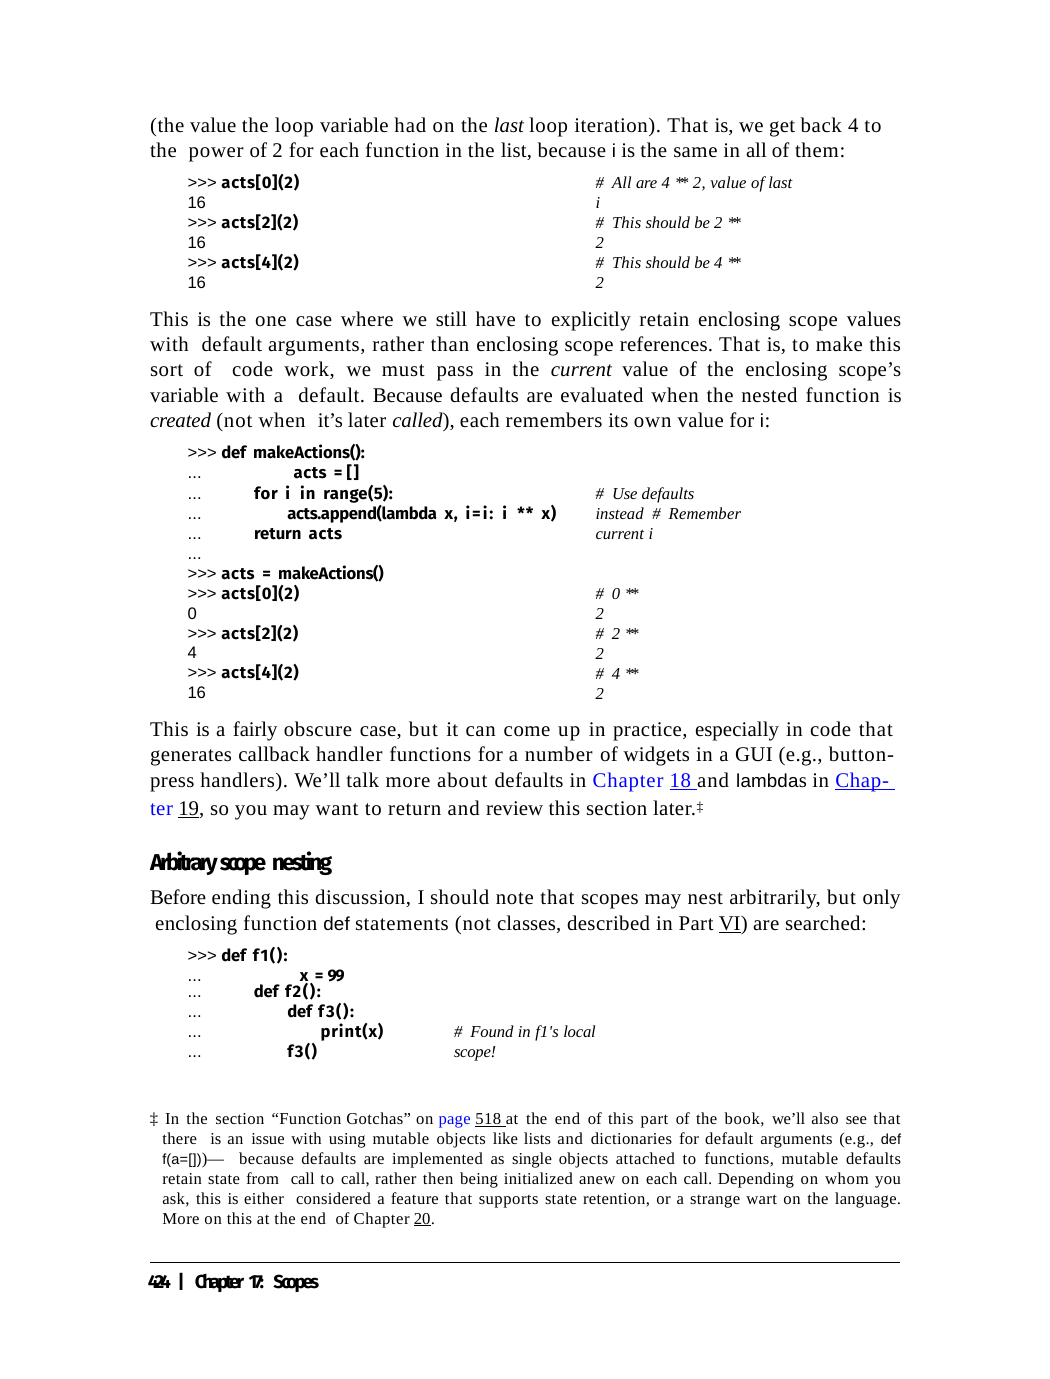

(the value the loop variable had on the last loop iteration). That is, we get back 4 to the  power of 2 for each function in the list, because i is the same in all of them:
>>> acts[0](2)
16
>>> acts[2](2)
16
>>> acts[4](2)
16
# All are 4 ** 2, value of last i
# This should be 2 ** 2
# This should be 4 ** 2
This is the one case where we still have to explicitly retain enclosing scope values with  default arguments, rather than enclosing scope references. That is, to make this sort of  code work, we must pass in the current value of the enclosing scope’s variable with a  default. Because defaults are evaluated when the nested function is created (not when  it’s later called), each remembers its own value for i:
>>> def makeActions():
...	acts = []
...
...
...
for i in range(5):
acts.append(lambda x, i=i: i ** x)  return acts
# Use defaults instead  # Remember current i
...
>>> acts = makeActions()
>>> acts[0](2)
0
>>> acts[2](2)
4
>>> acts[4](2)
16
# 0 ** 2
# 2 ** 2
# 4 ** 2
This is a fairly obscure case, but it can come up in practice, especially in code that  generates callback handler functions for a number of widgets in a GUI (e.g., button-  press handlers). We’ll talk more about defaults in Chapter 18 and lambdas in Chap-  ter 19, so you may want to return and review this section later.‡

Arbitrary scope nesting
Before ending this discussion, I should note that scopes may nest arbitrarily, but only  enclosing function def statements (not classes, described in Part VI) are searched:
>>> def f1():
...	x = 99
...
...
...
...
def f2():
def f3():
print(x)
f3()
# Found in f1's local scope!
‡ In the section “Function Gotchas” on page 518 at the end of this part of the book, we’ll also see that there  is an issue with using mutable objects like lists and dictionaries for default arguments (e.g., def f(a=[]))—  because defaults are implemented as single objects attached to functions, mutable defaults retain state from  call to call, rather then being initialized anew on each call. Depending on whom you ask, this is either  considered a feature that supports state retention, or a strange wart on the language. More on this at the end  of Chapter 20.

424  |  Chapter 17:  Scopes